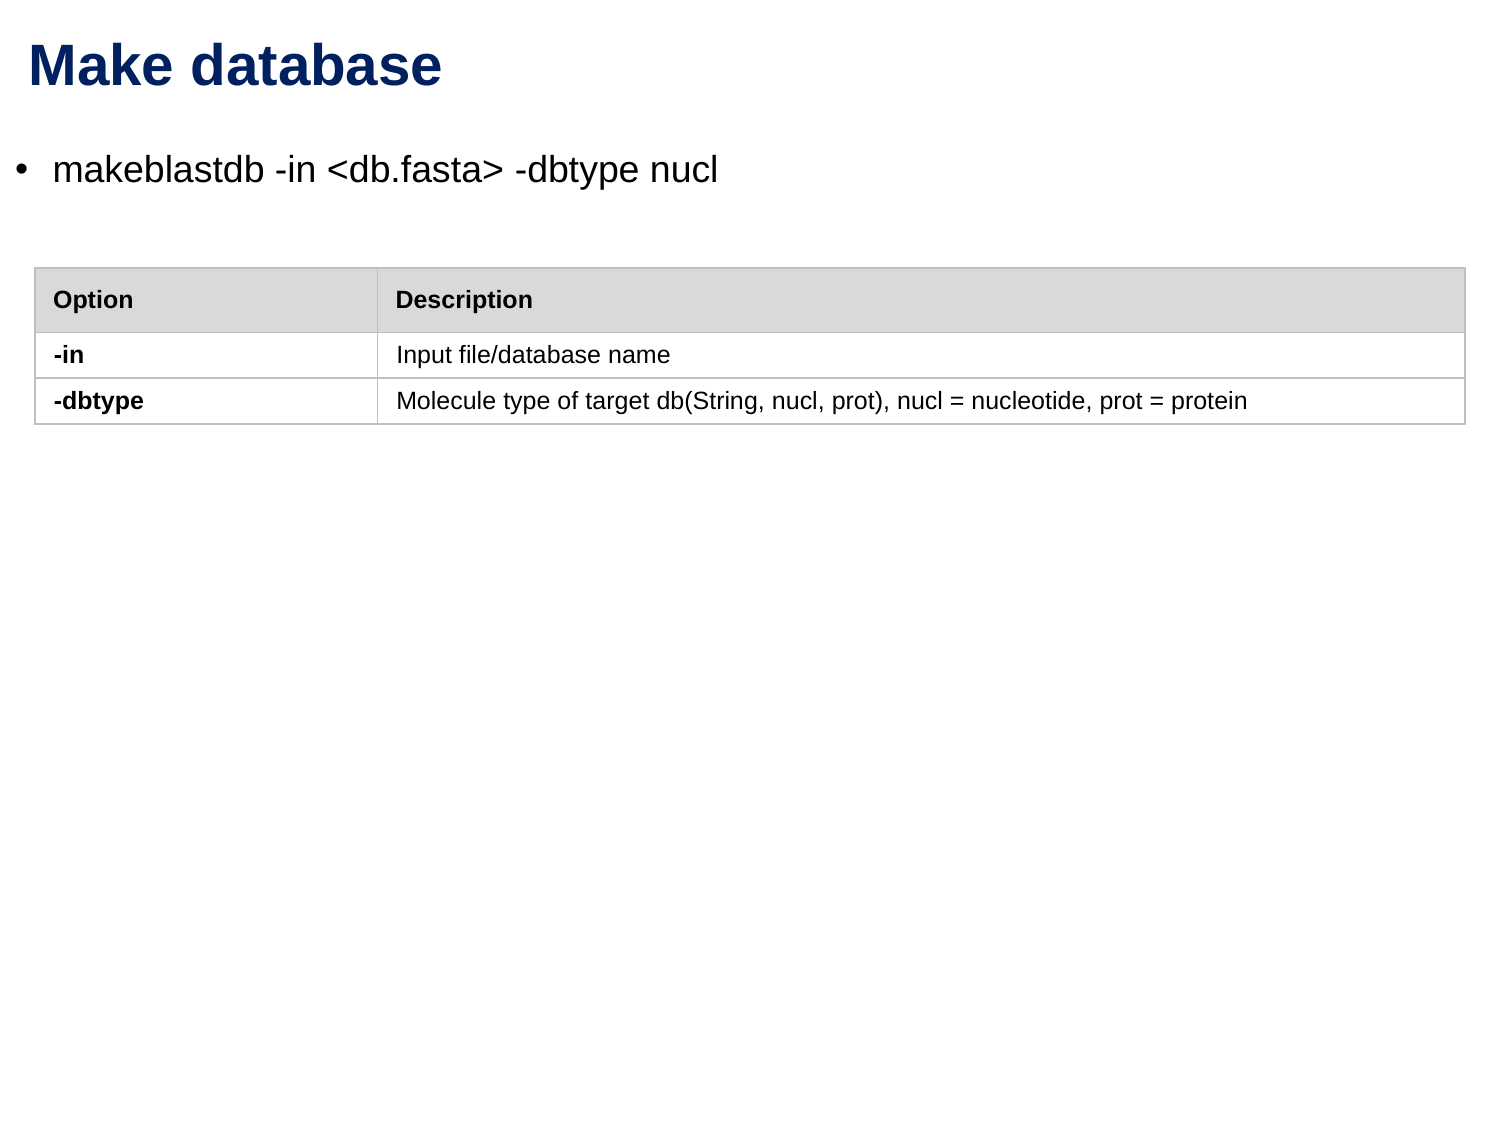

Make database
makeblastdb -in <db.fasta> -dbtype nucl
| Option | Description |
| --- | --- |
| -in | Input file/database name |
| -dbtype | Molecule type of target db(String, nucl, prot), nucl = nucleotide, prot = protein |